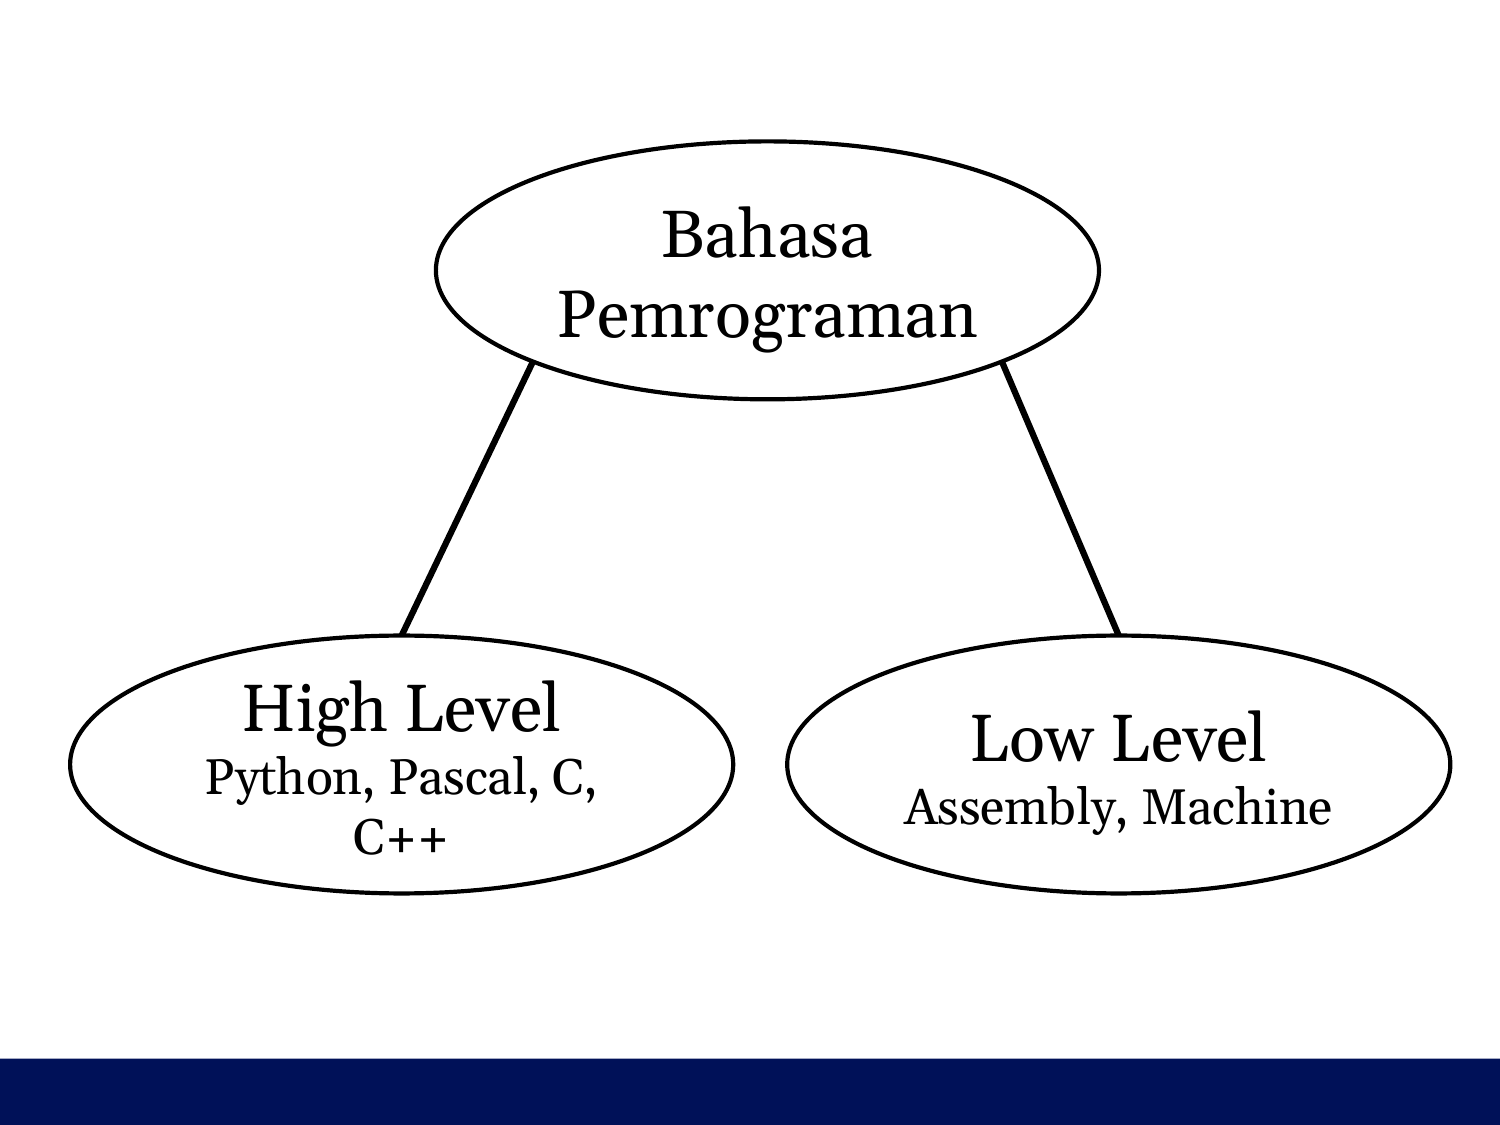

Bahasa Pemrograman
High Level
Python, Pascal, C, C++
Low Level
Assembly, Machine